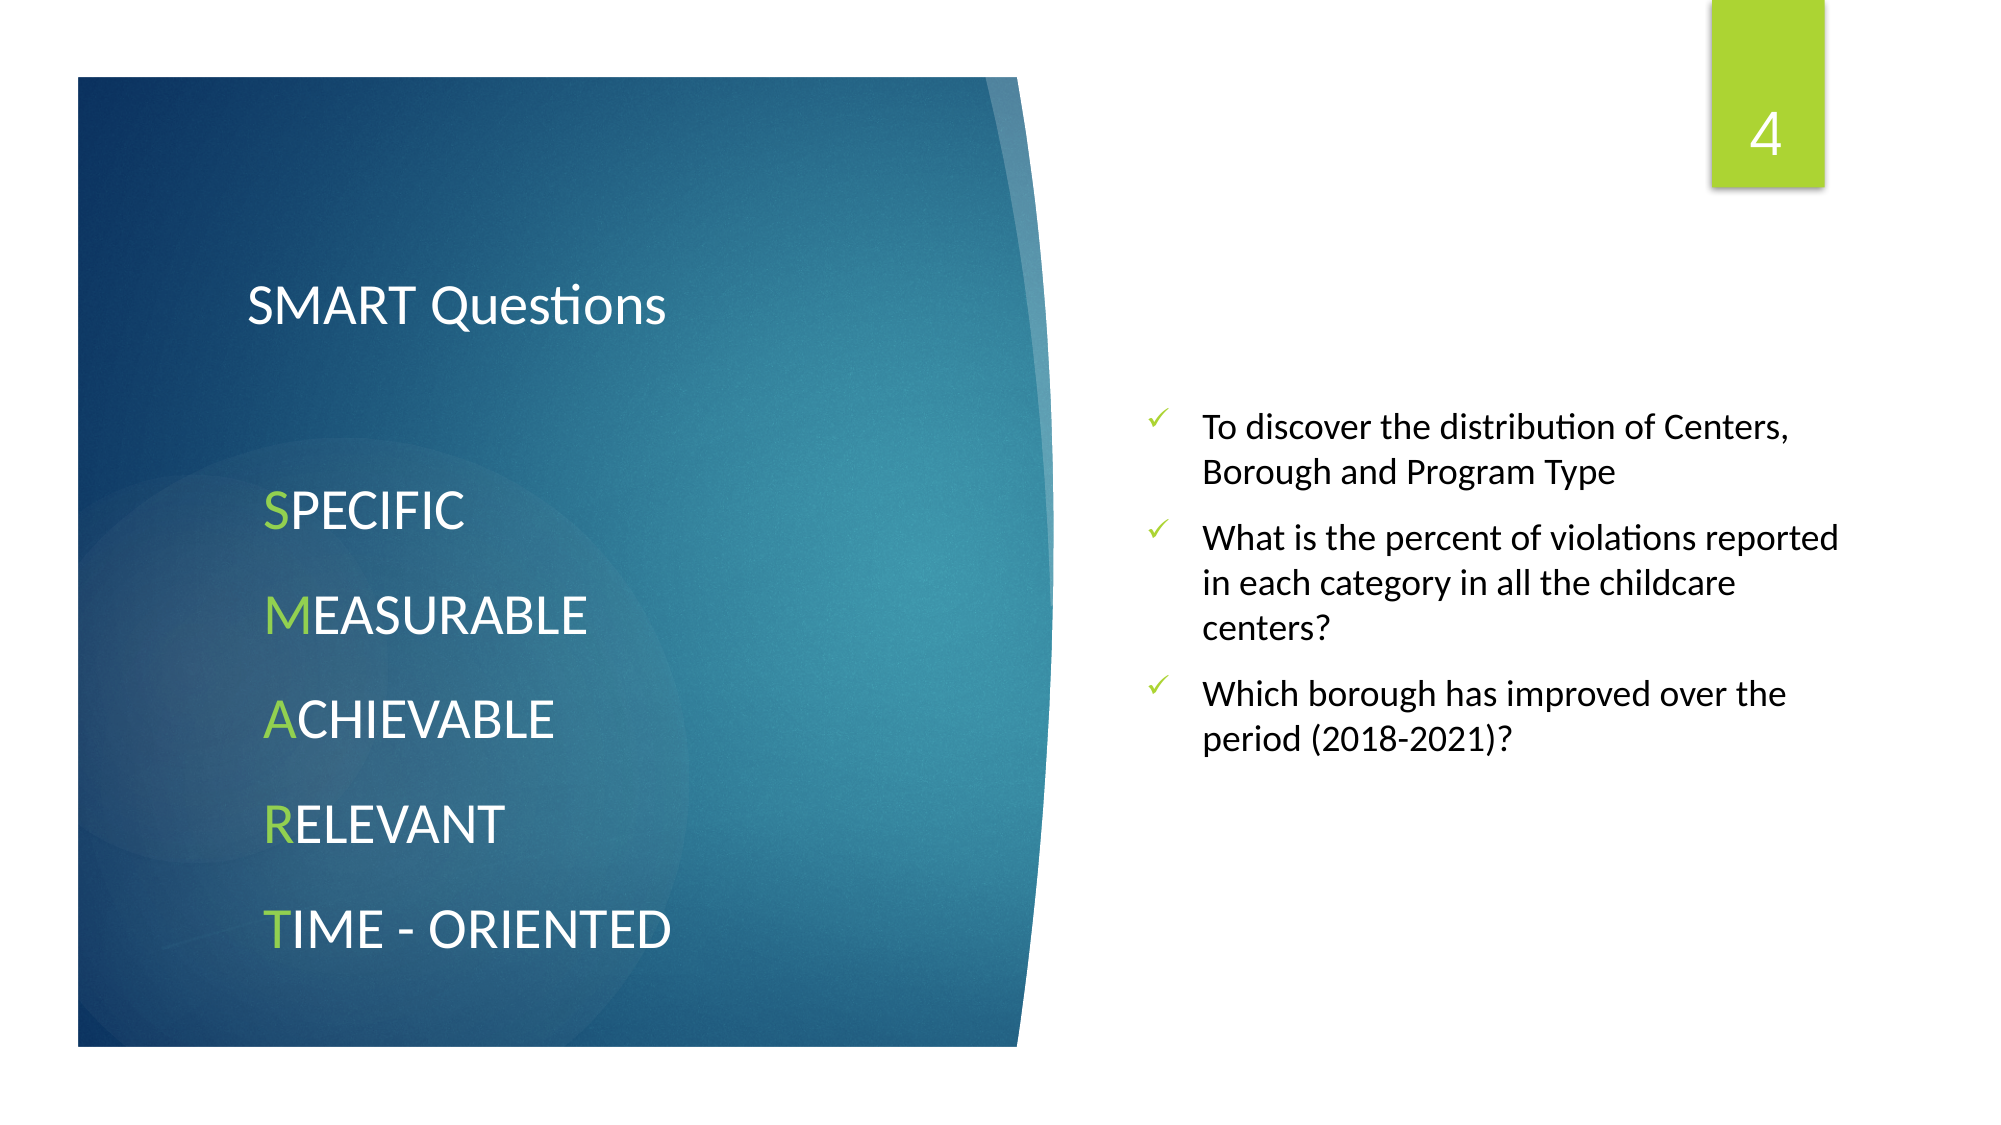

4
# SMART Questions
To discover the distribution of Centers, Borough and Program Type
What is the percent of violations reported in each category in all the childcare centers?
Which borough has improved over the period (2018-2021)?

SPECIFIC
MEASURABLE
ACHIEVABLE
RELEVANT
TIME - ORIENTED